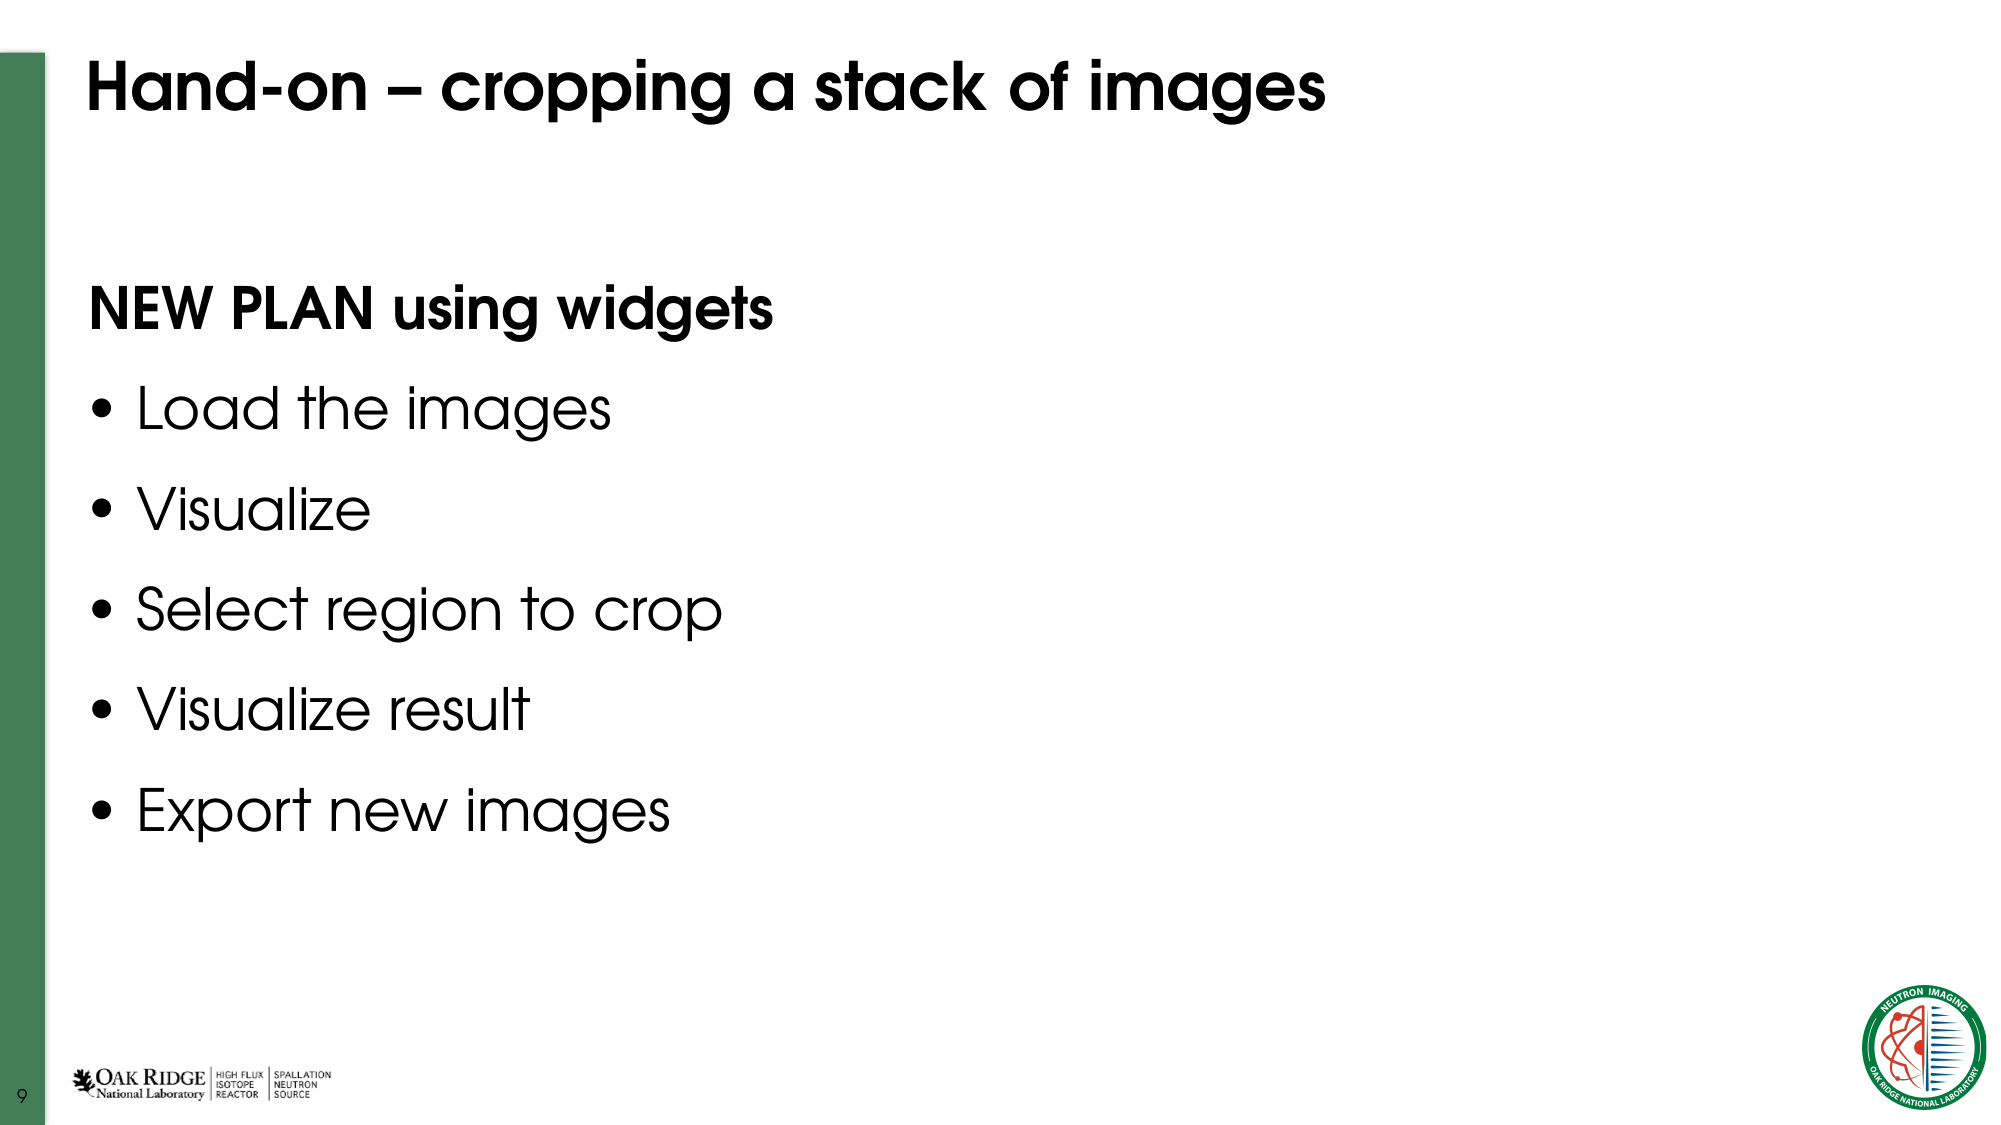

# Hand-on – cropping a stack of images
NEW PLAN using widgets
Load the images
Visualize
Select region to crop
Visualize result
Export new images